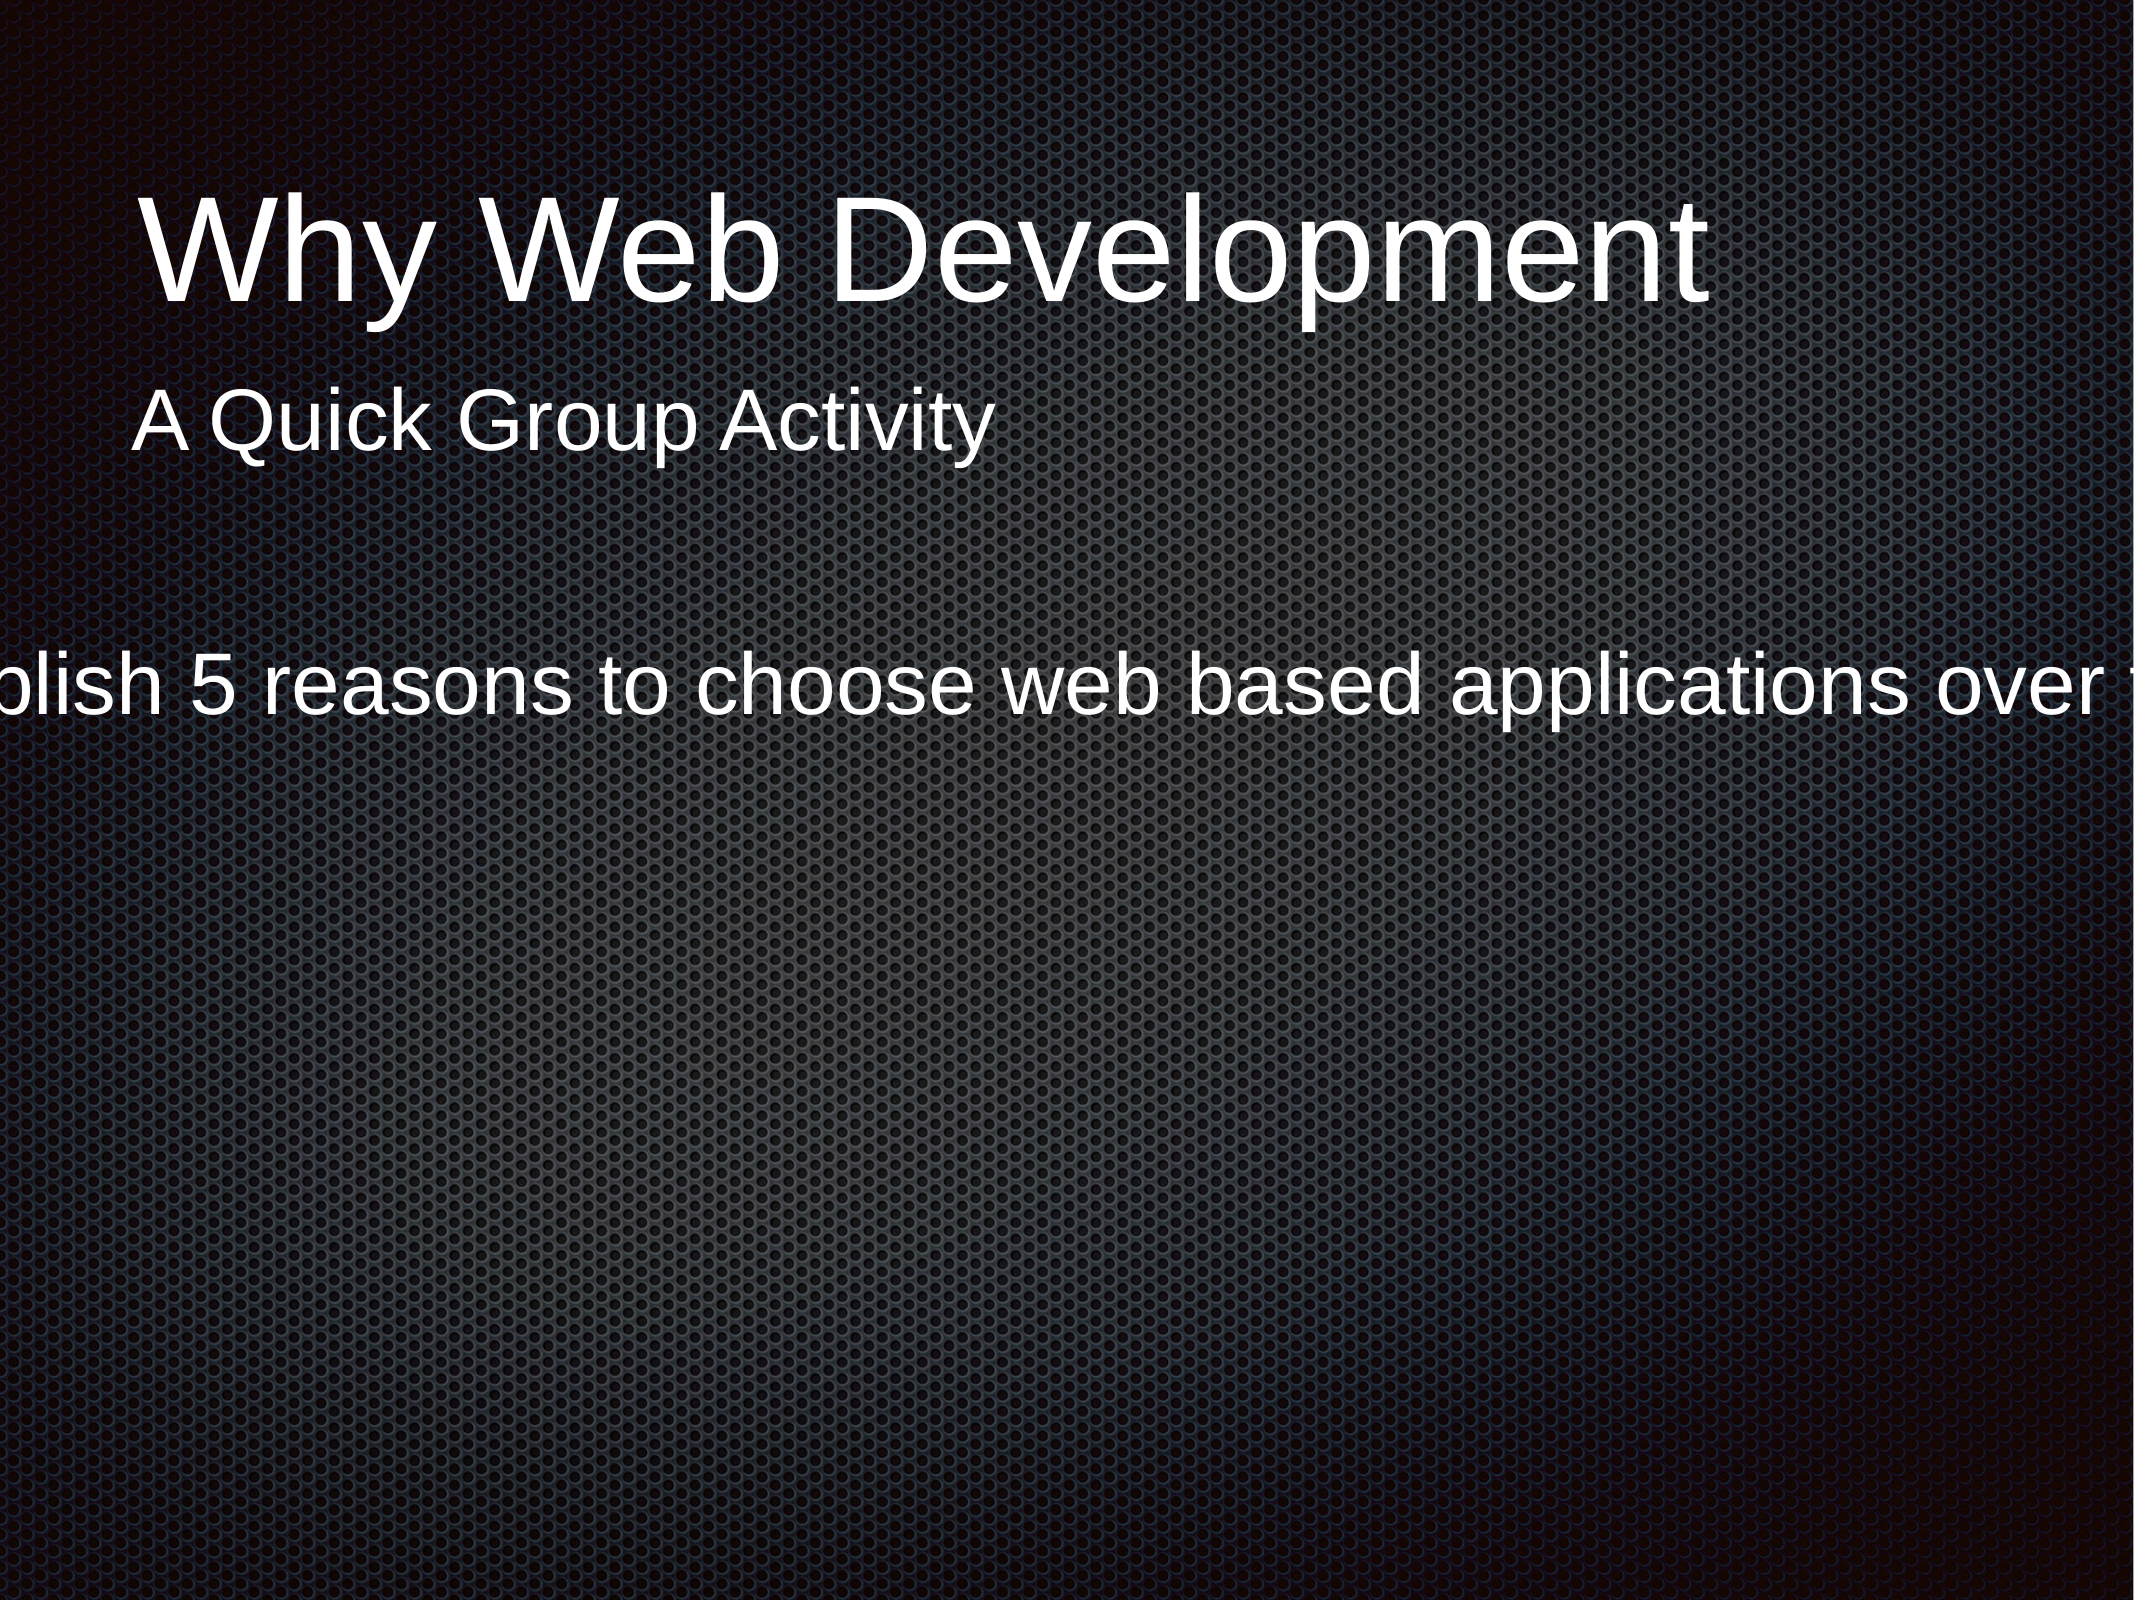

# Why Web Development
A Quick Group Activity
In groups of 3, establish 5 reasons to choose web based applications over traditional software?